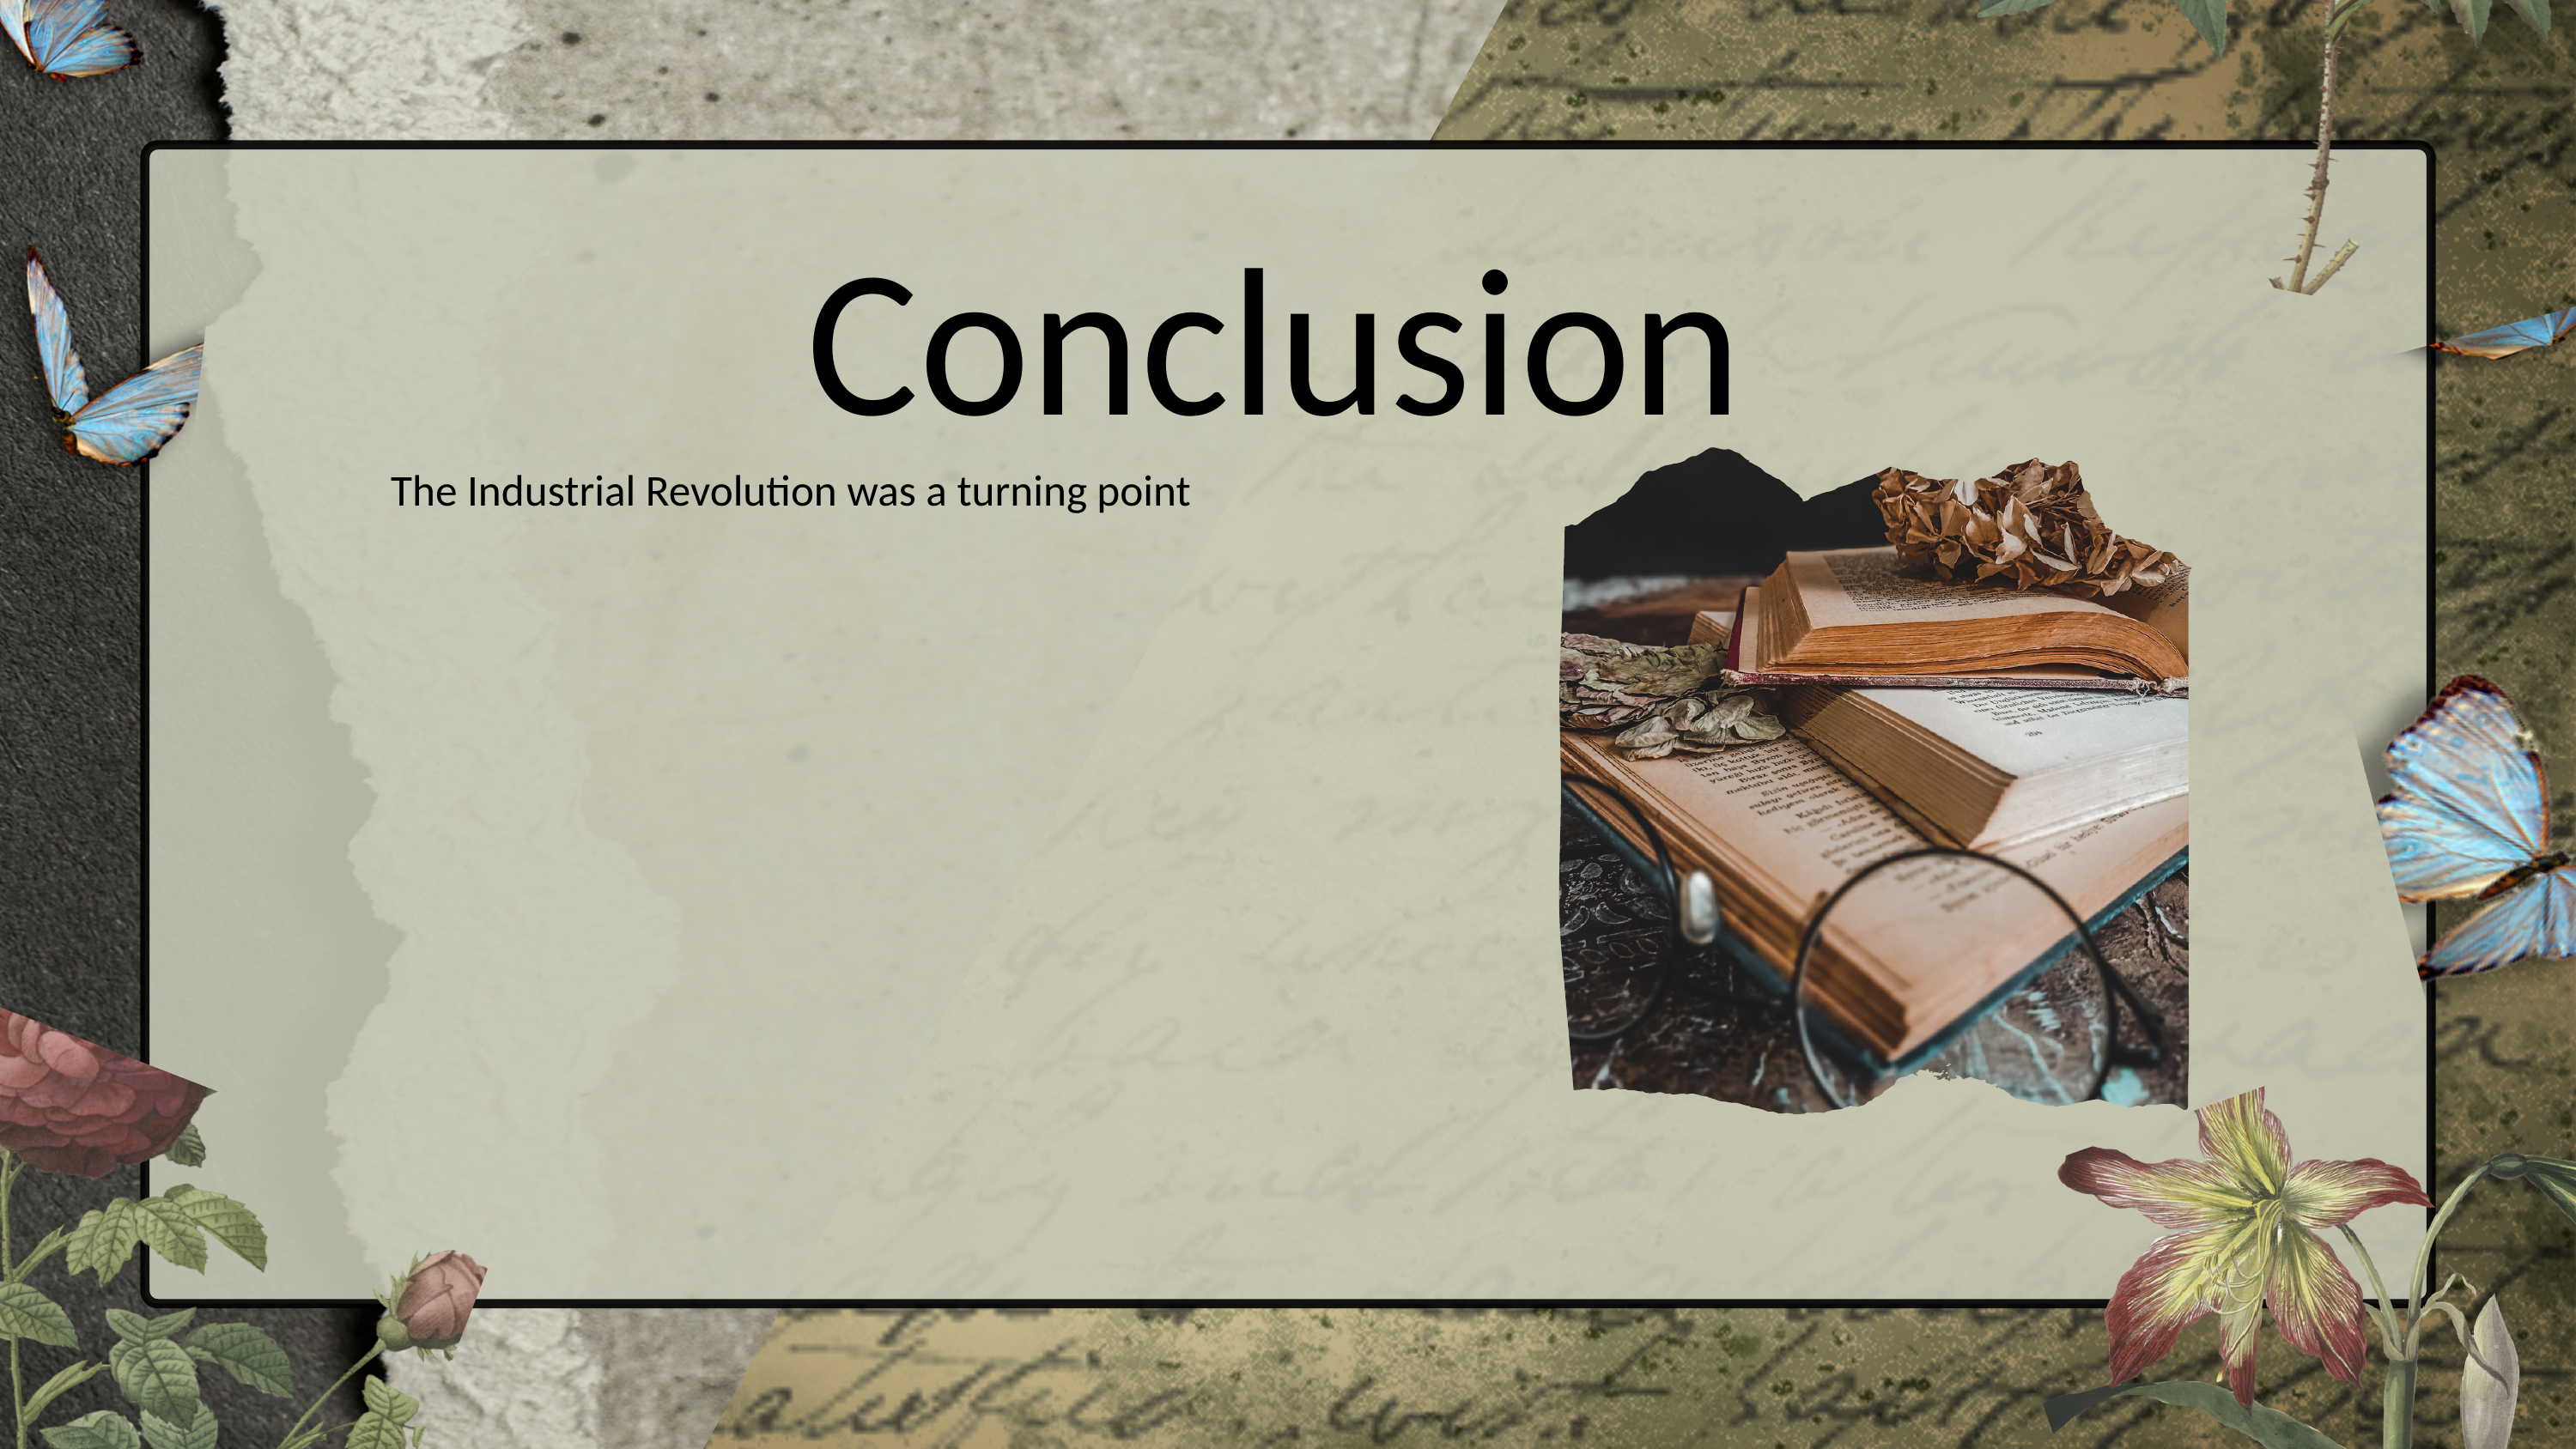

Conclusion

The Industrial Revolution was a turning point